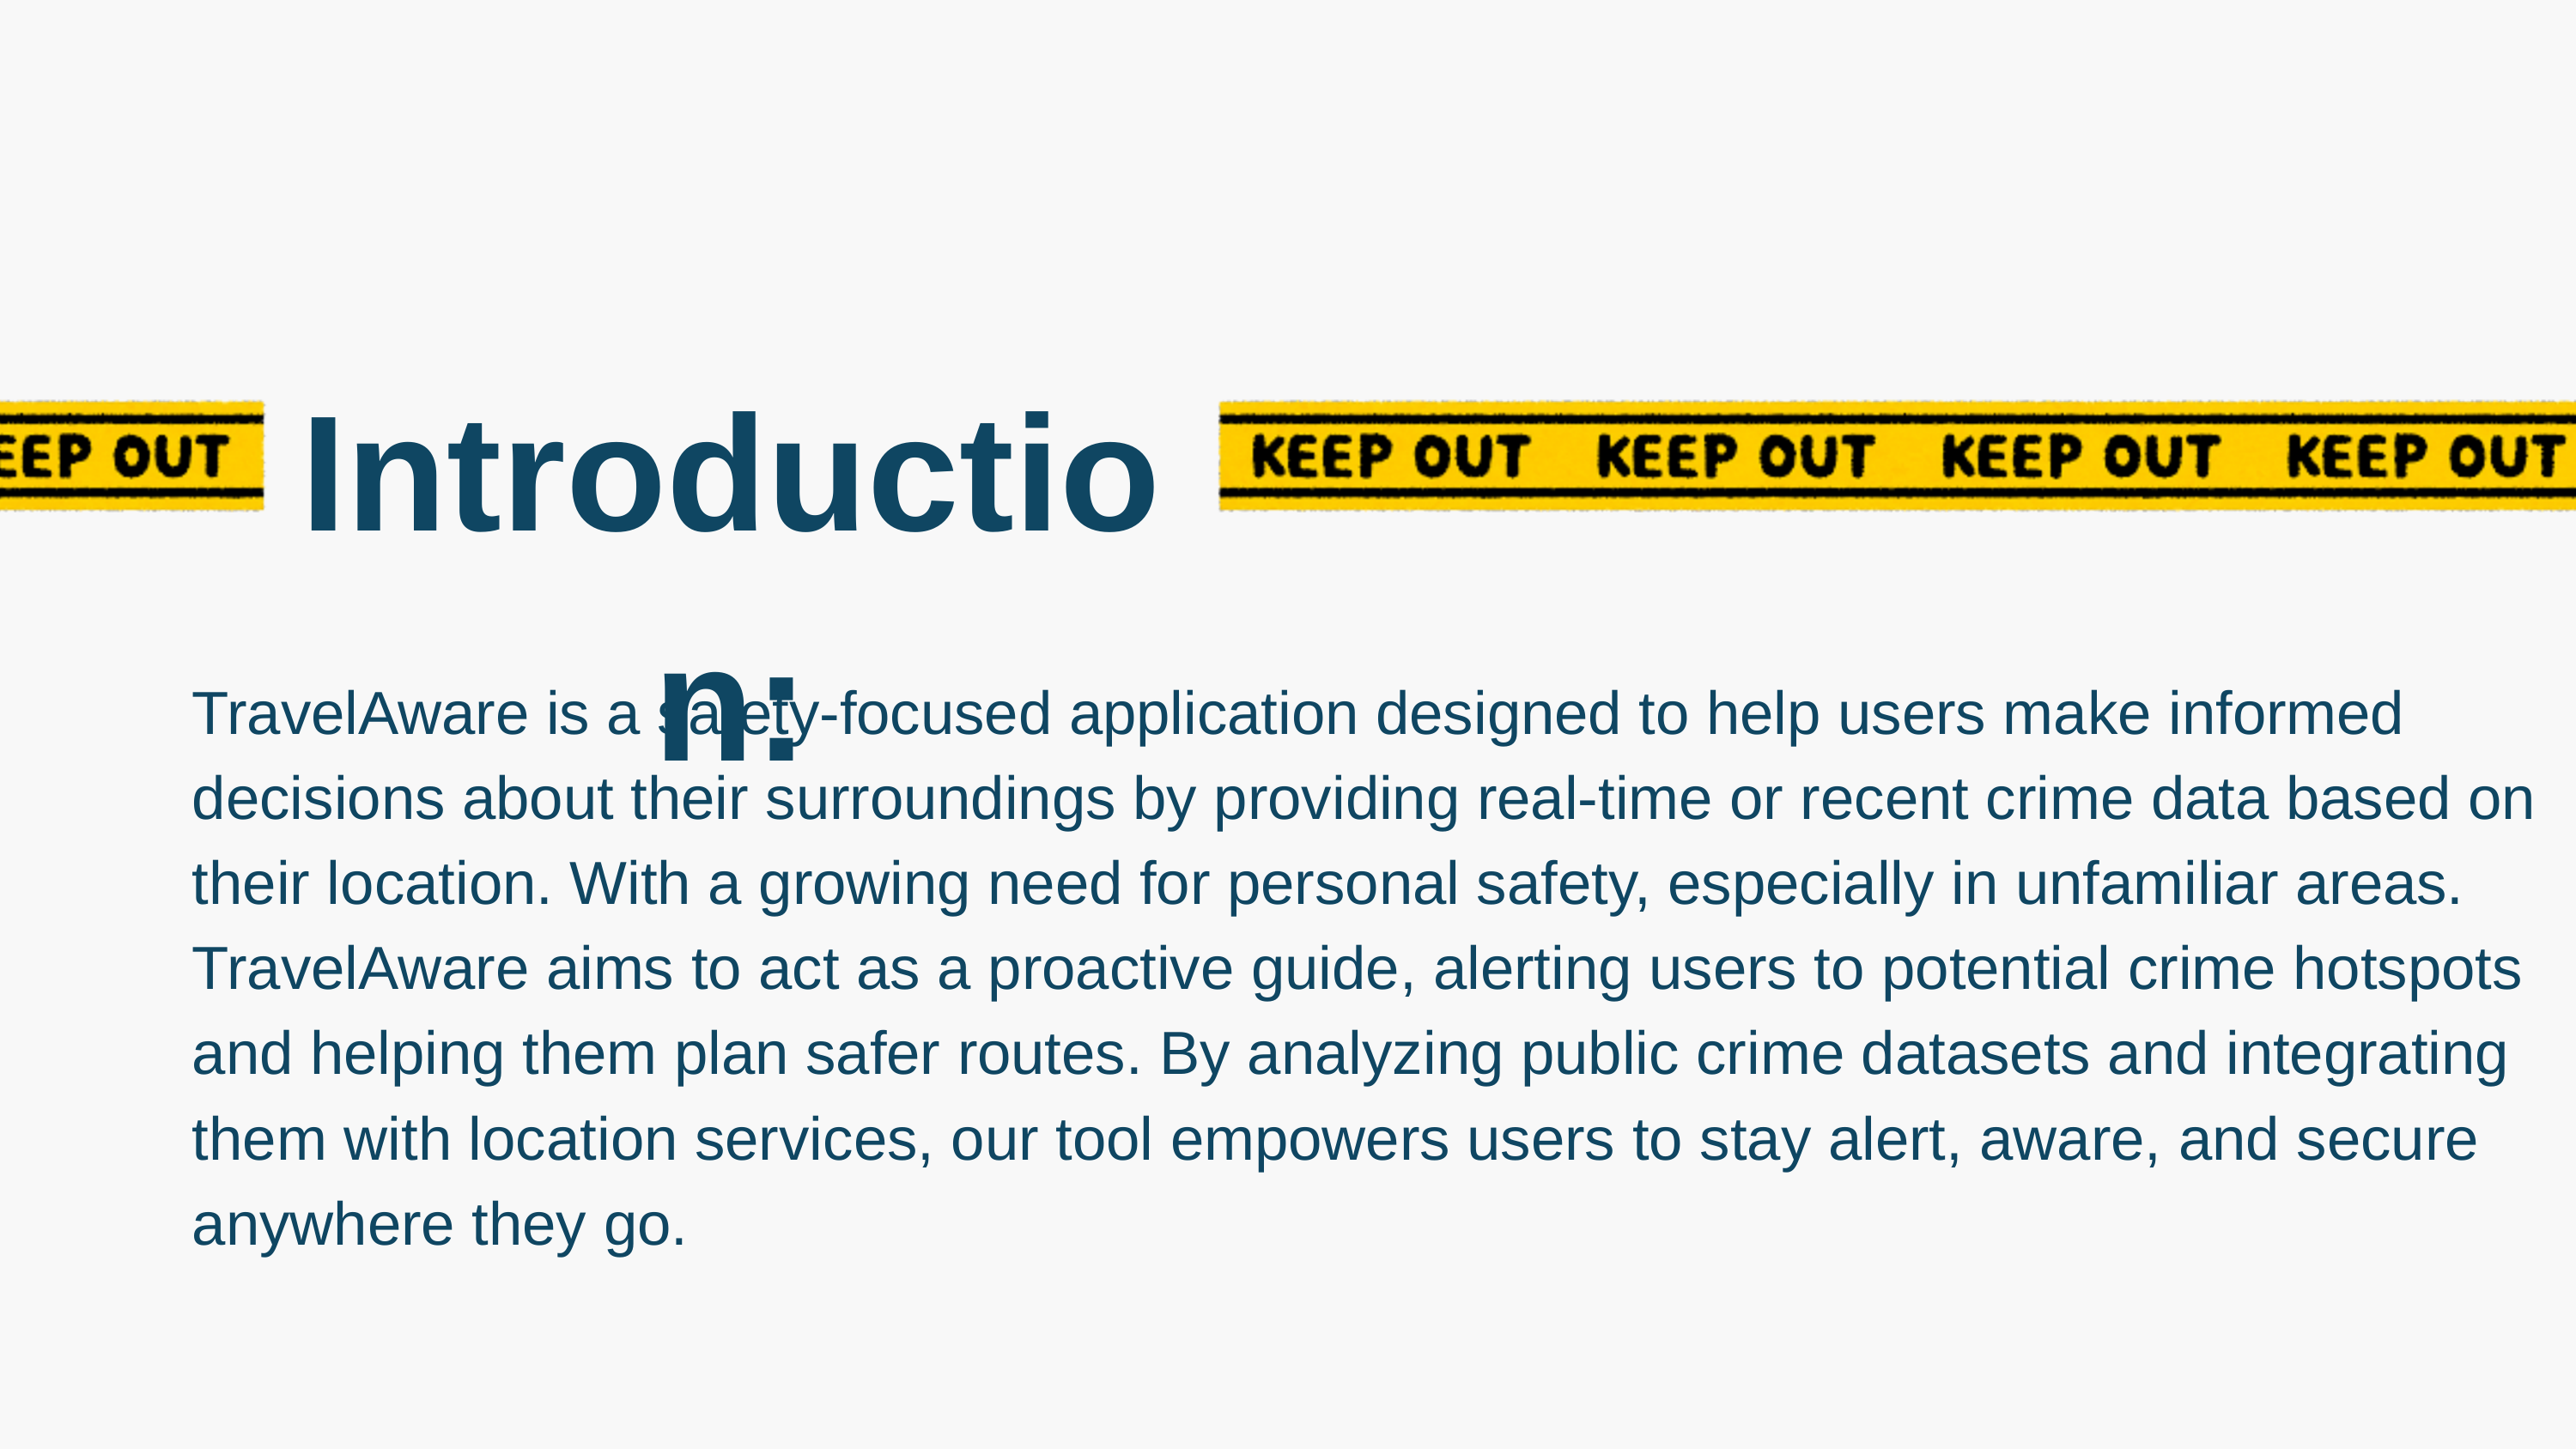

Introduction:

TravelAware is a safety-focused application designed to help users make informed decisions about their surroundings by providing real-time or recent crime data based on their location. With a growing need for personal safety, especially in unfamiliar areas. TravelAware aims to act as a proactive guide, alerting users to potential crime hotspots and helping them plan safer routes. By analyzing public crime datasets and integrating them with location services, our tool empowers users to stay alert, aware, and secure anywhere they go.